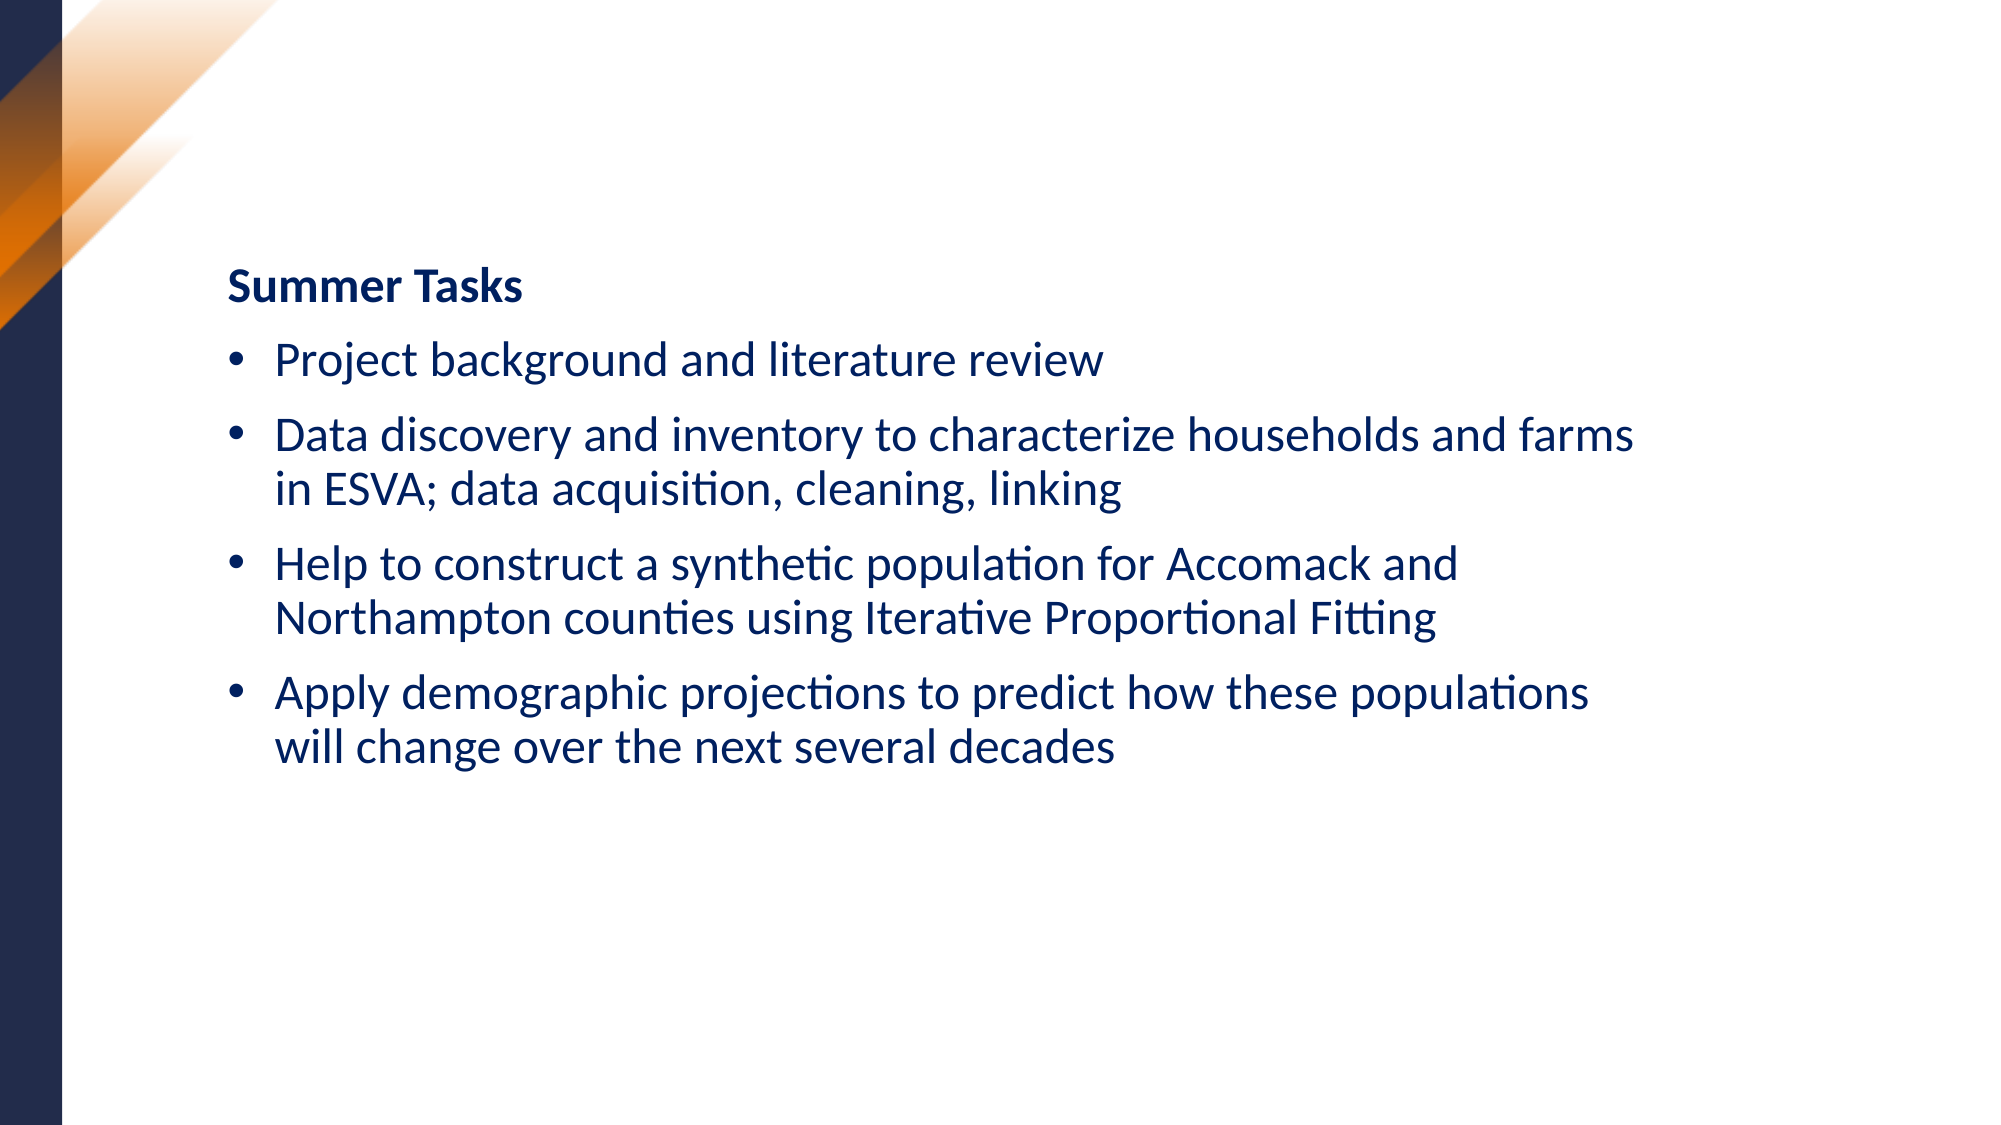

Summer Tasks
Project background and literature review
Data discovery and inventory to characterize households and farms in ESVA; data acquisition, cleaning, linking
Help to construct a synthetic population for Accomack and Northampton counties using Iterative Proportional Fitting
Apply demographic projections to predict how these populations will change over the next several decades